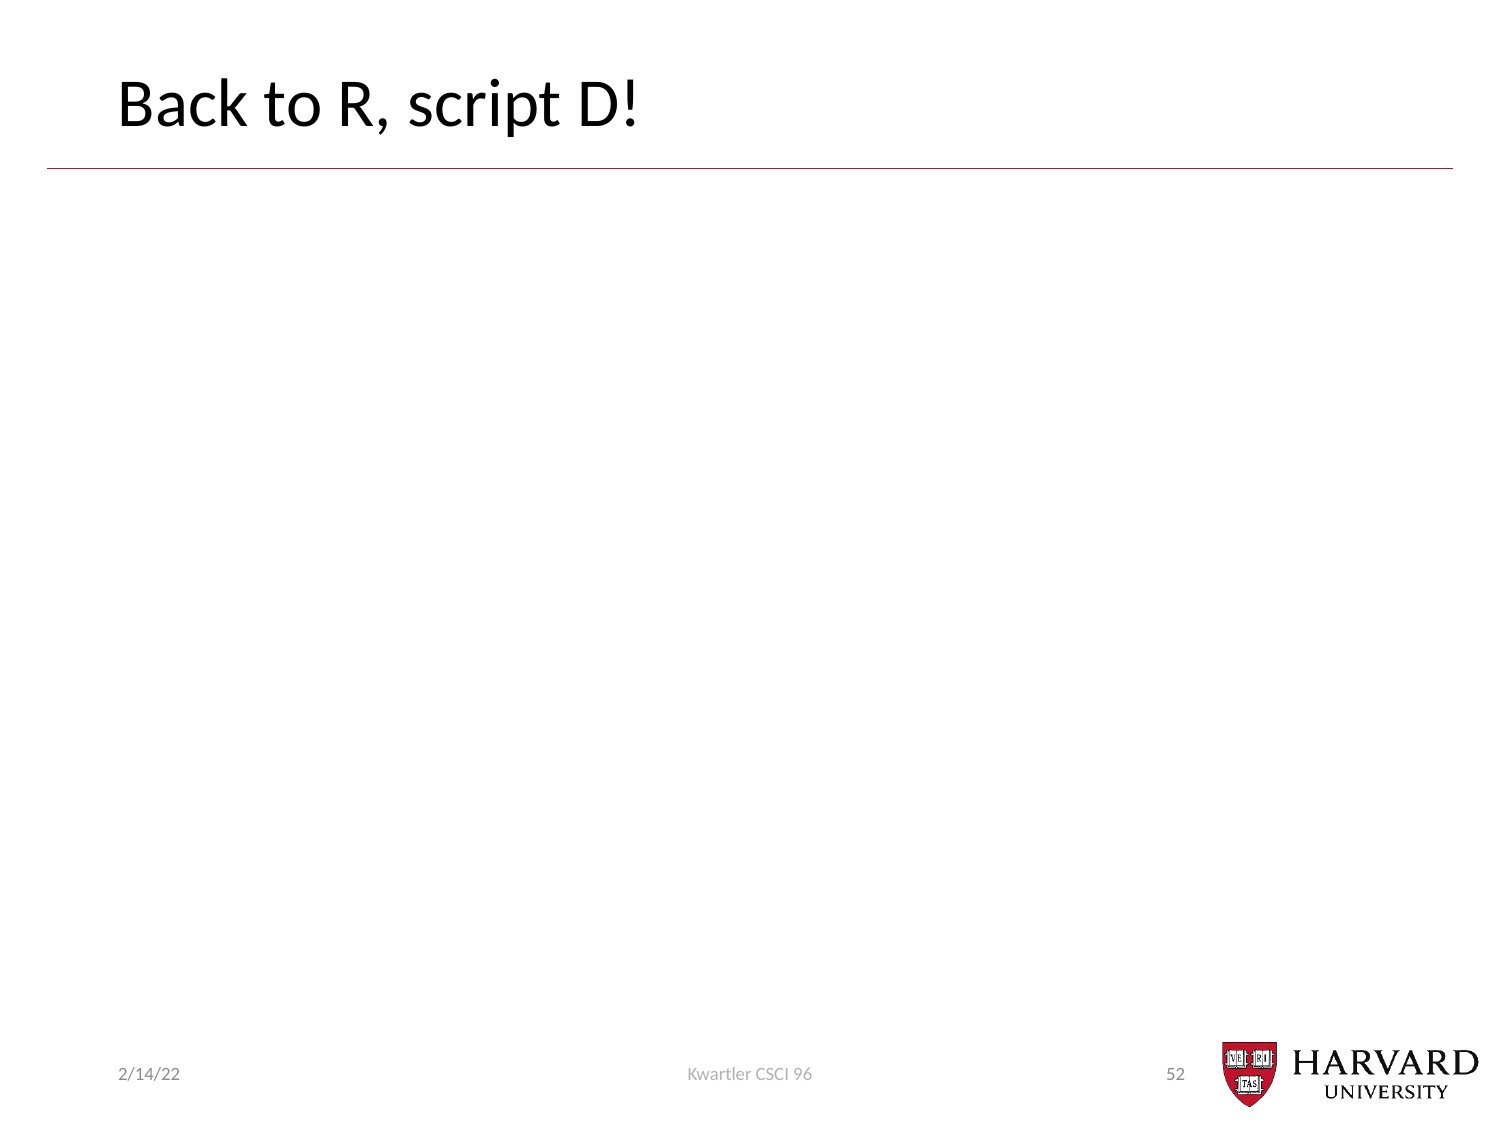

# Back to R, script D!
2/14/22
Kwartler CSCI 96
52